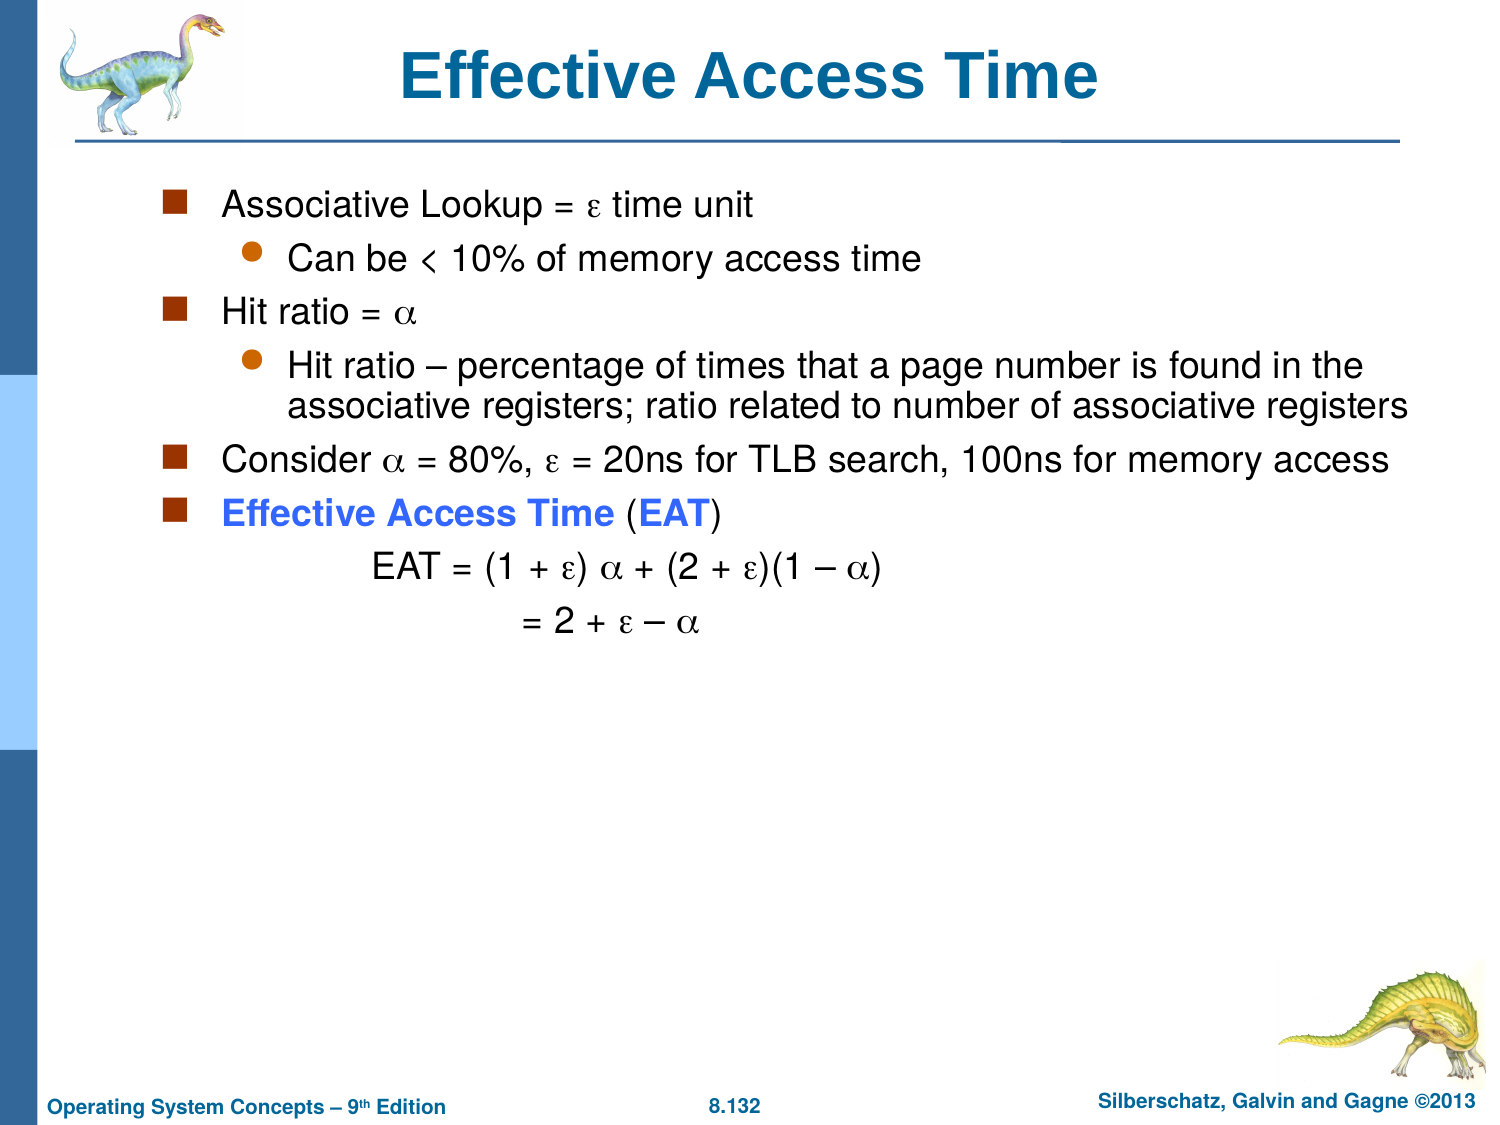

# Effective Access Time
Associative Lookup = ε time unit
Can be < 10% of memory access time
Hit ratio = α
Hit ratio – percentage of times that a page number is found in the associative registers; ratio related to number of associative registers
Consider α = 80%, ε = 20ns for TLB search, 100ns for memory access
Effective Access Time (EAT)
		EAT = (1 + ε) α + (2 + ε)(1 – α)
			= 2 + ε – α